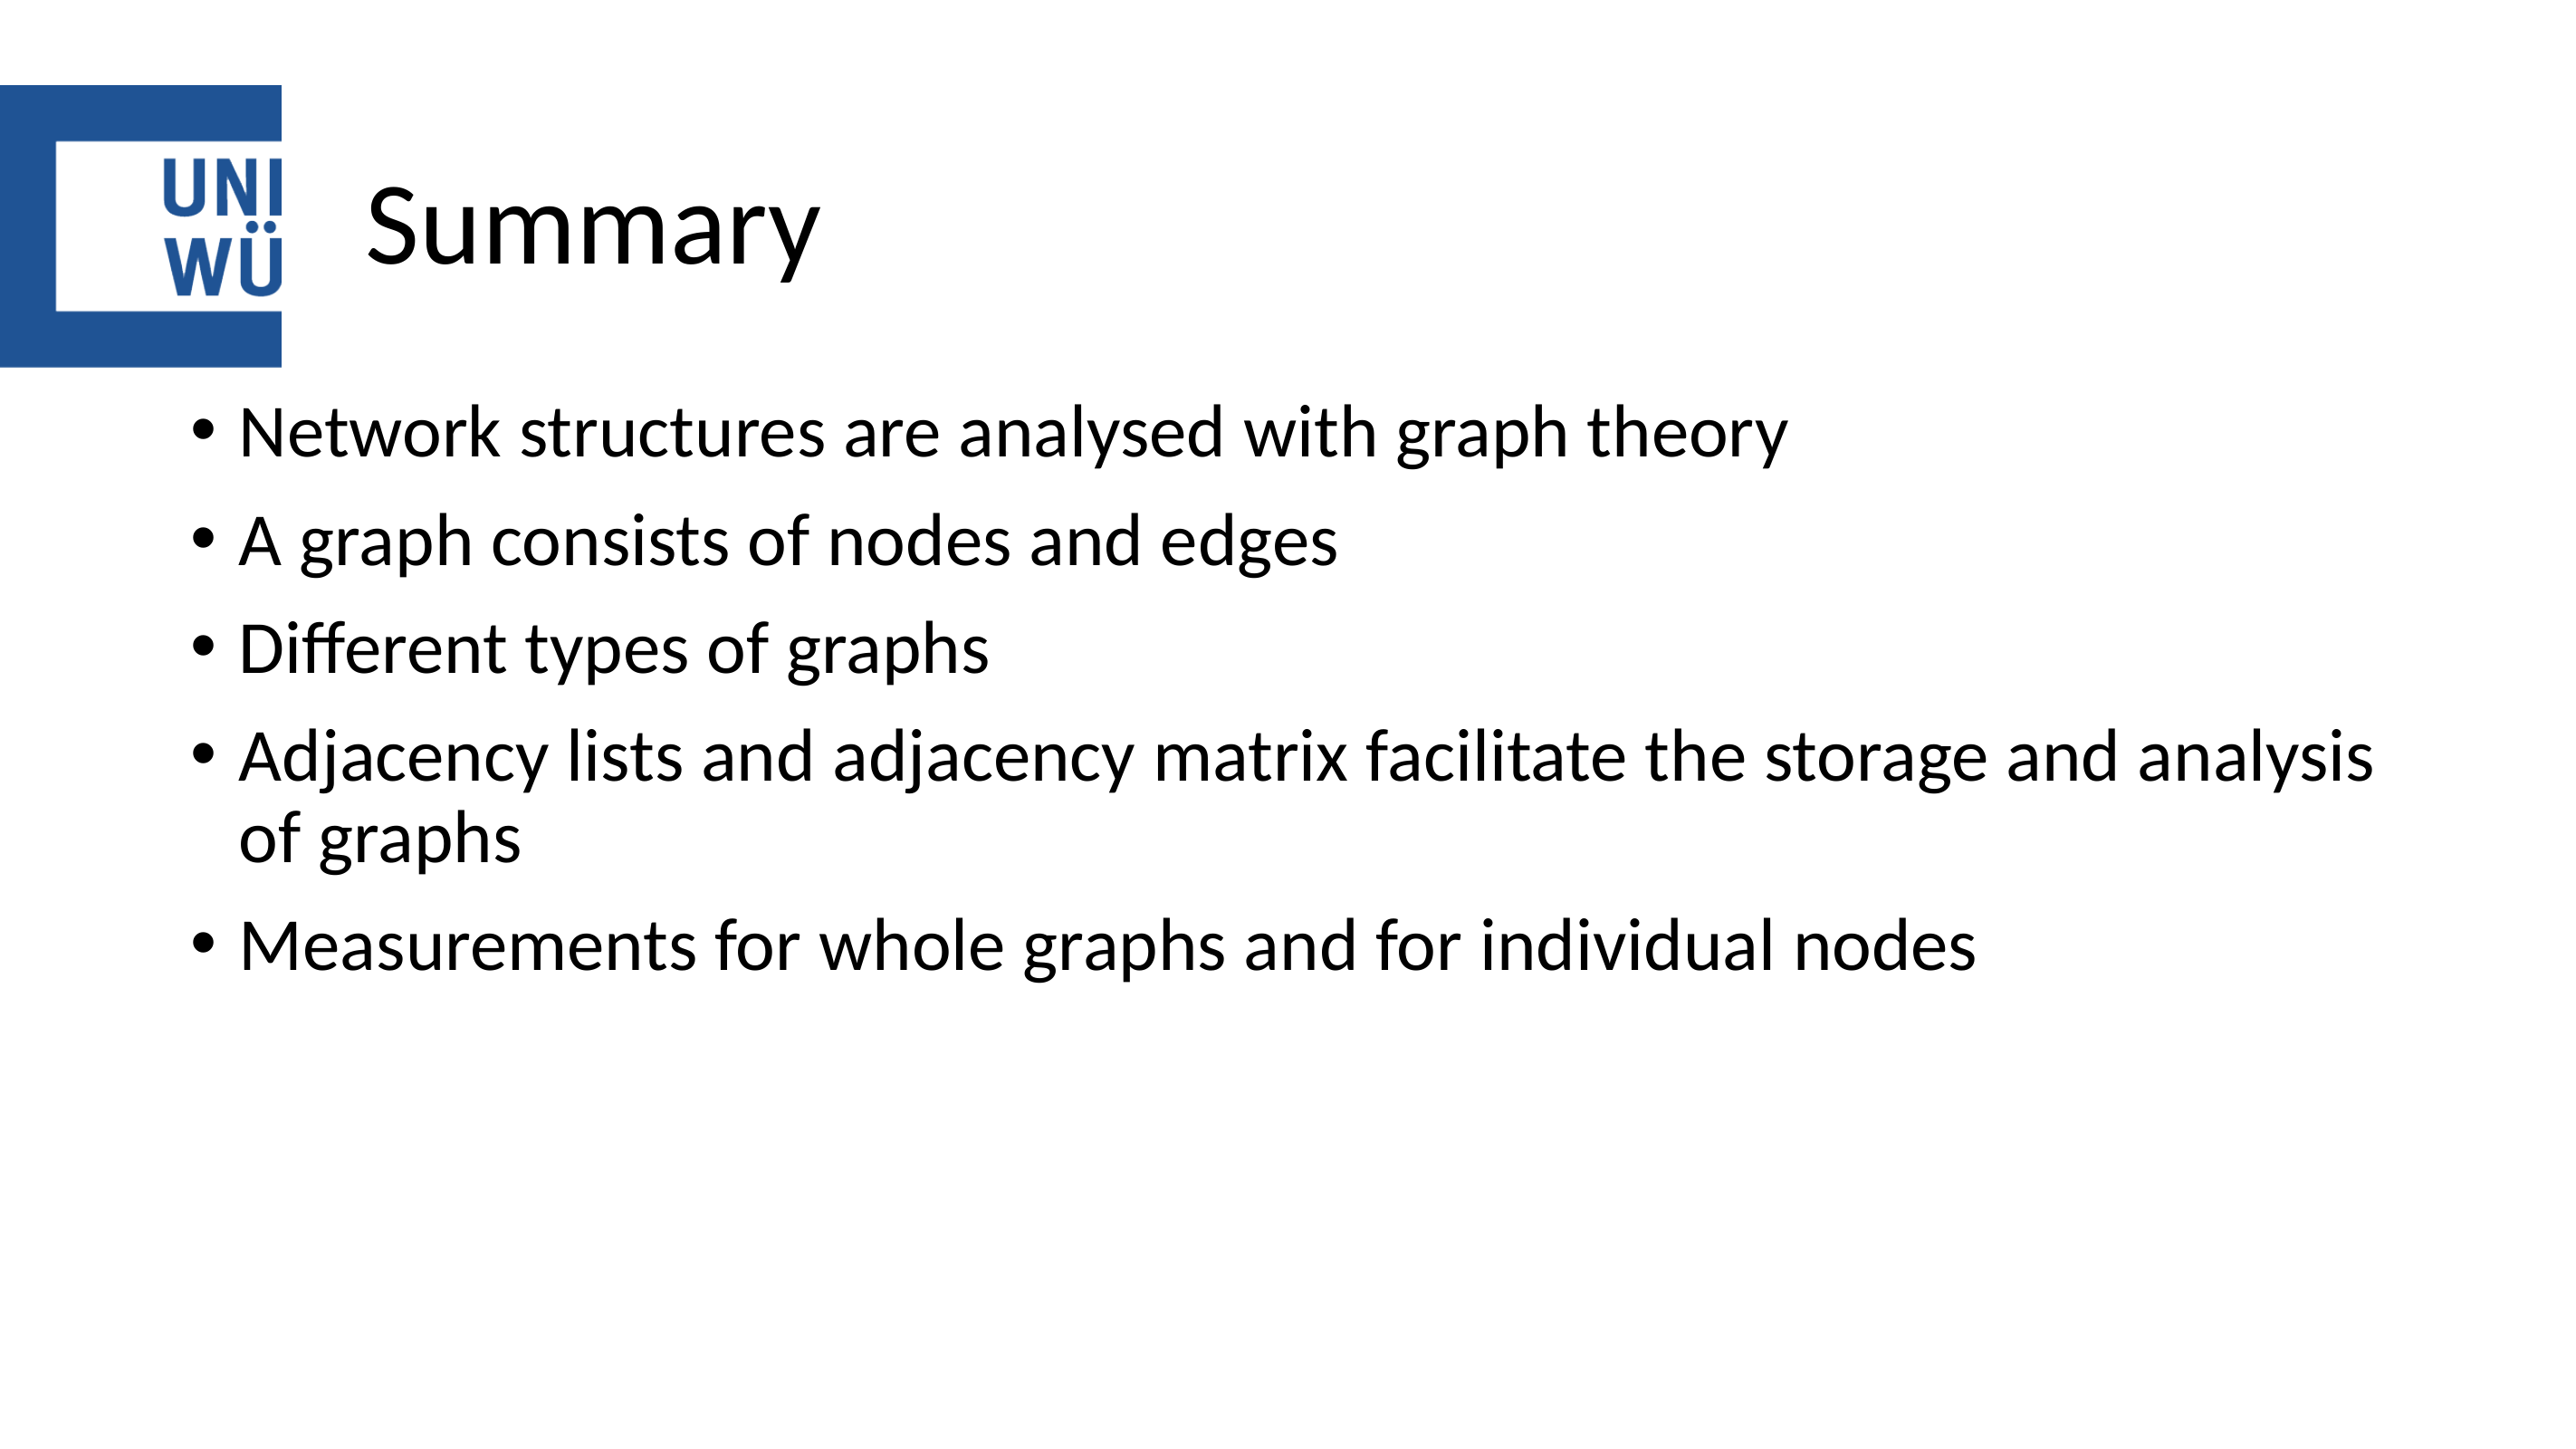

# Summary
Network structures are analysed with graph theory
A graph consists of nodes and edges
Different types of graphs
Adjacency lists and adjacency matrix facilitate the storage and analysis of graphs
Measurements for whole graphs and for individual nodes